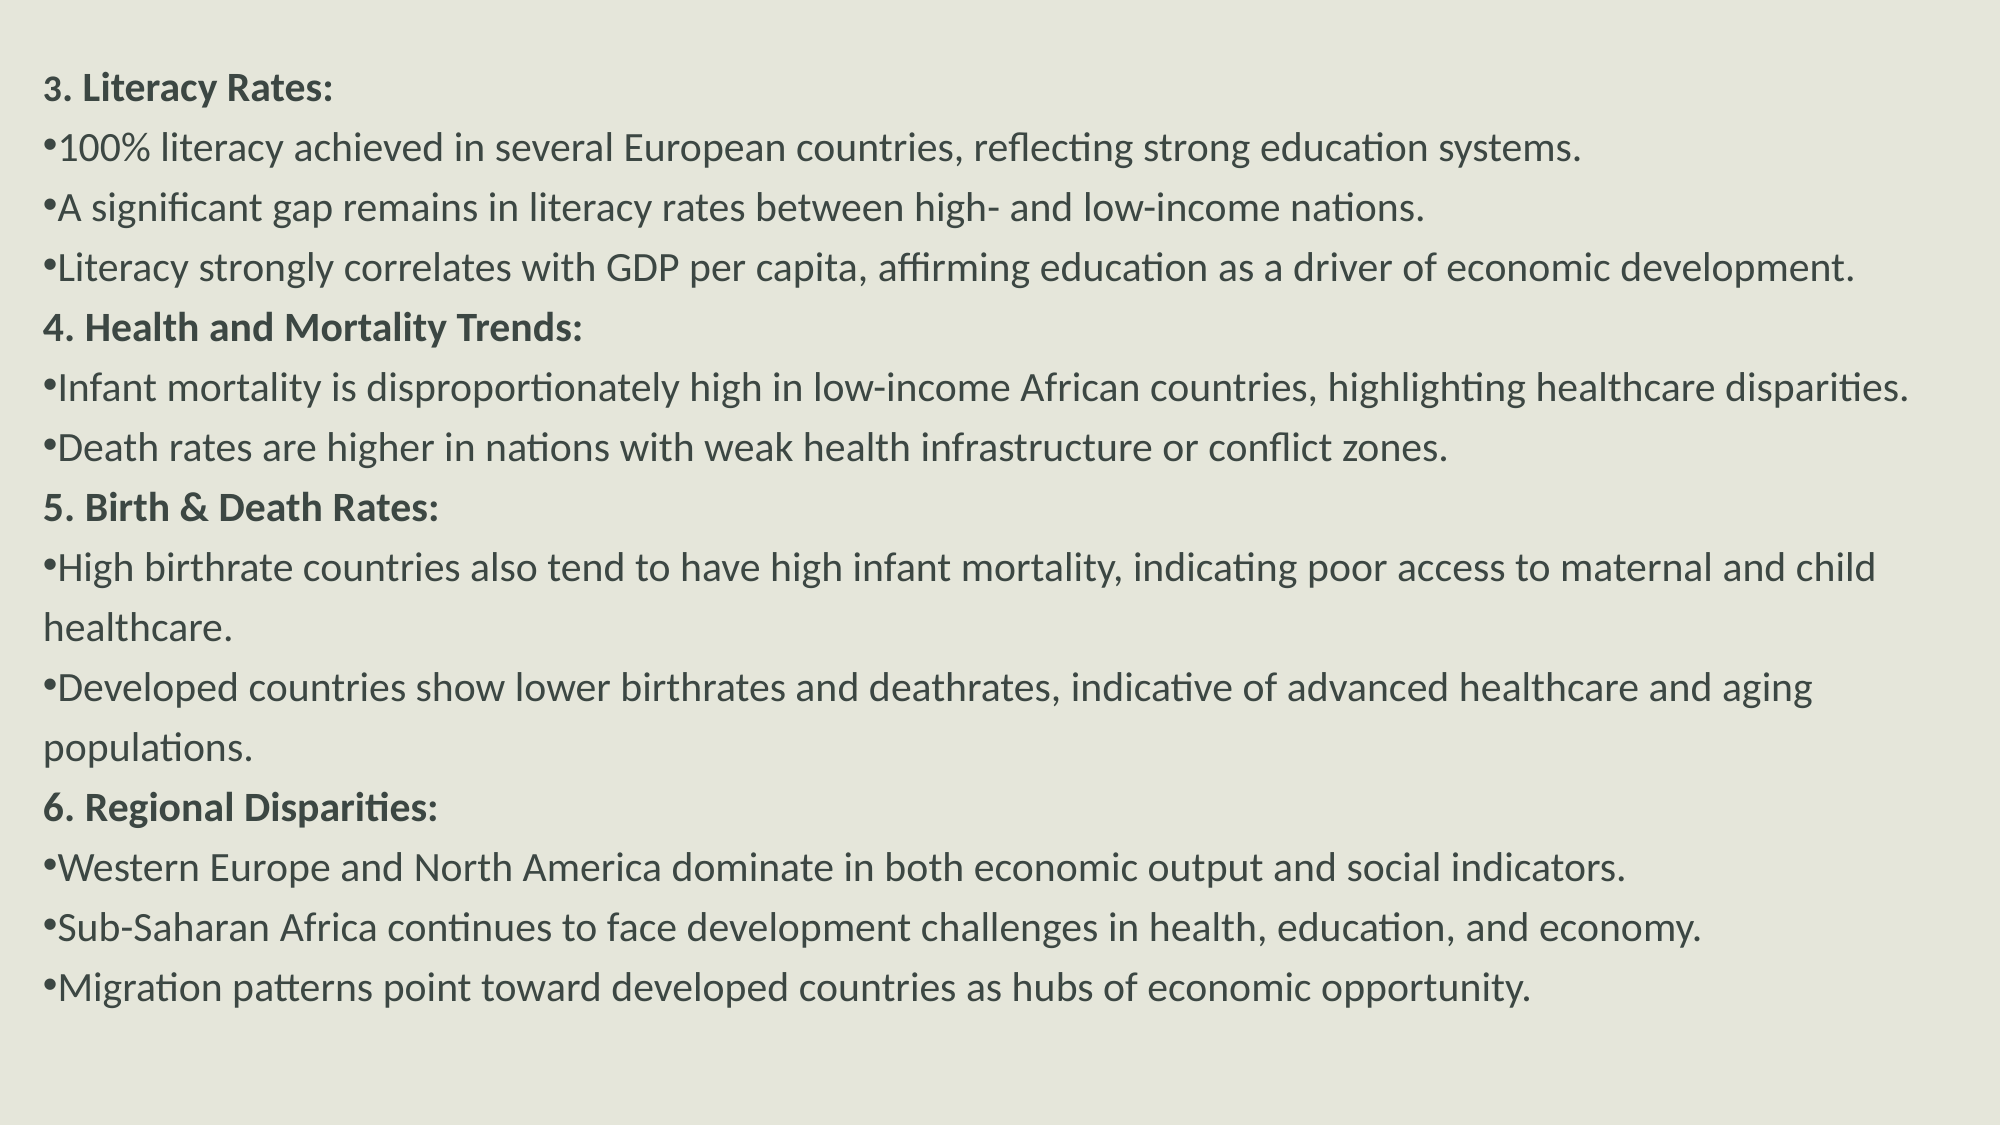

3. Literacy Rates:
100% literacy achieved in several European countries, reflecting strong education systems.
A significant gap remains in literacy rates between high- and low-income nations.
Literacy strongly correlates with GDP per capita, affirming education as a driver of economic development.
4. Health and Mortality Trends:
Infant mortality is disproportionately high in low-income African countries, highlighting healthcare disparities.
Death rates are higher in nations with weak health infrastructure or conflict zones.
5. Birth & Death Rates:
High birthrate countries also tend to have high infant mortality, indicating poor access to maternal and child healthcare.
Developed countries show lower birthrates and deathrates, indicative of advanced healthcare and aging populations.
6. Regional Disparities:
Western Europe and North America dominate in both economic output and social indicators.
Sub-Saharan Africa continues to face development challenges in health, education, and economy.
Migration patterns point toward developed countries as hubs of economic opportunity.